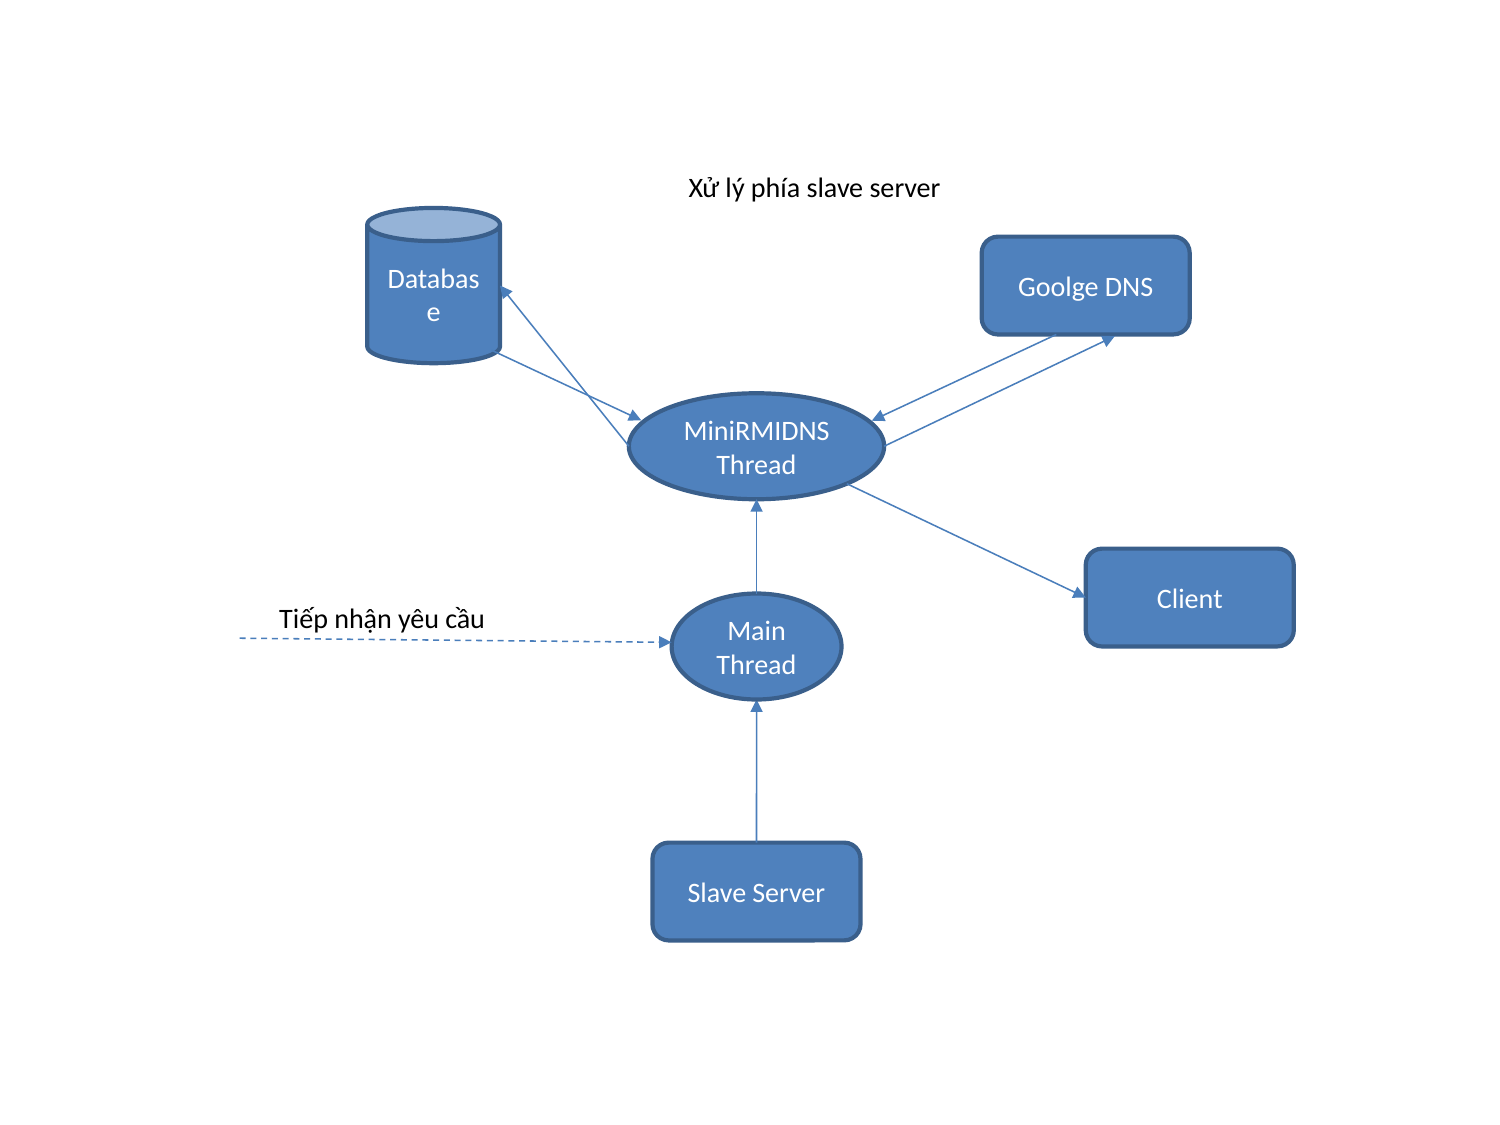

Xử lý phía slave server
Database
Goolge DNS
MiniRMIDNS Thread
Client
Tiếp nhận yêu cầu
Main Thread
Slave Server